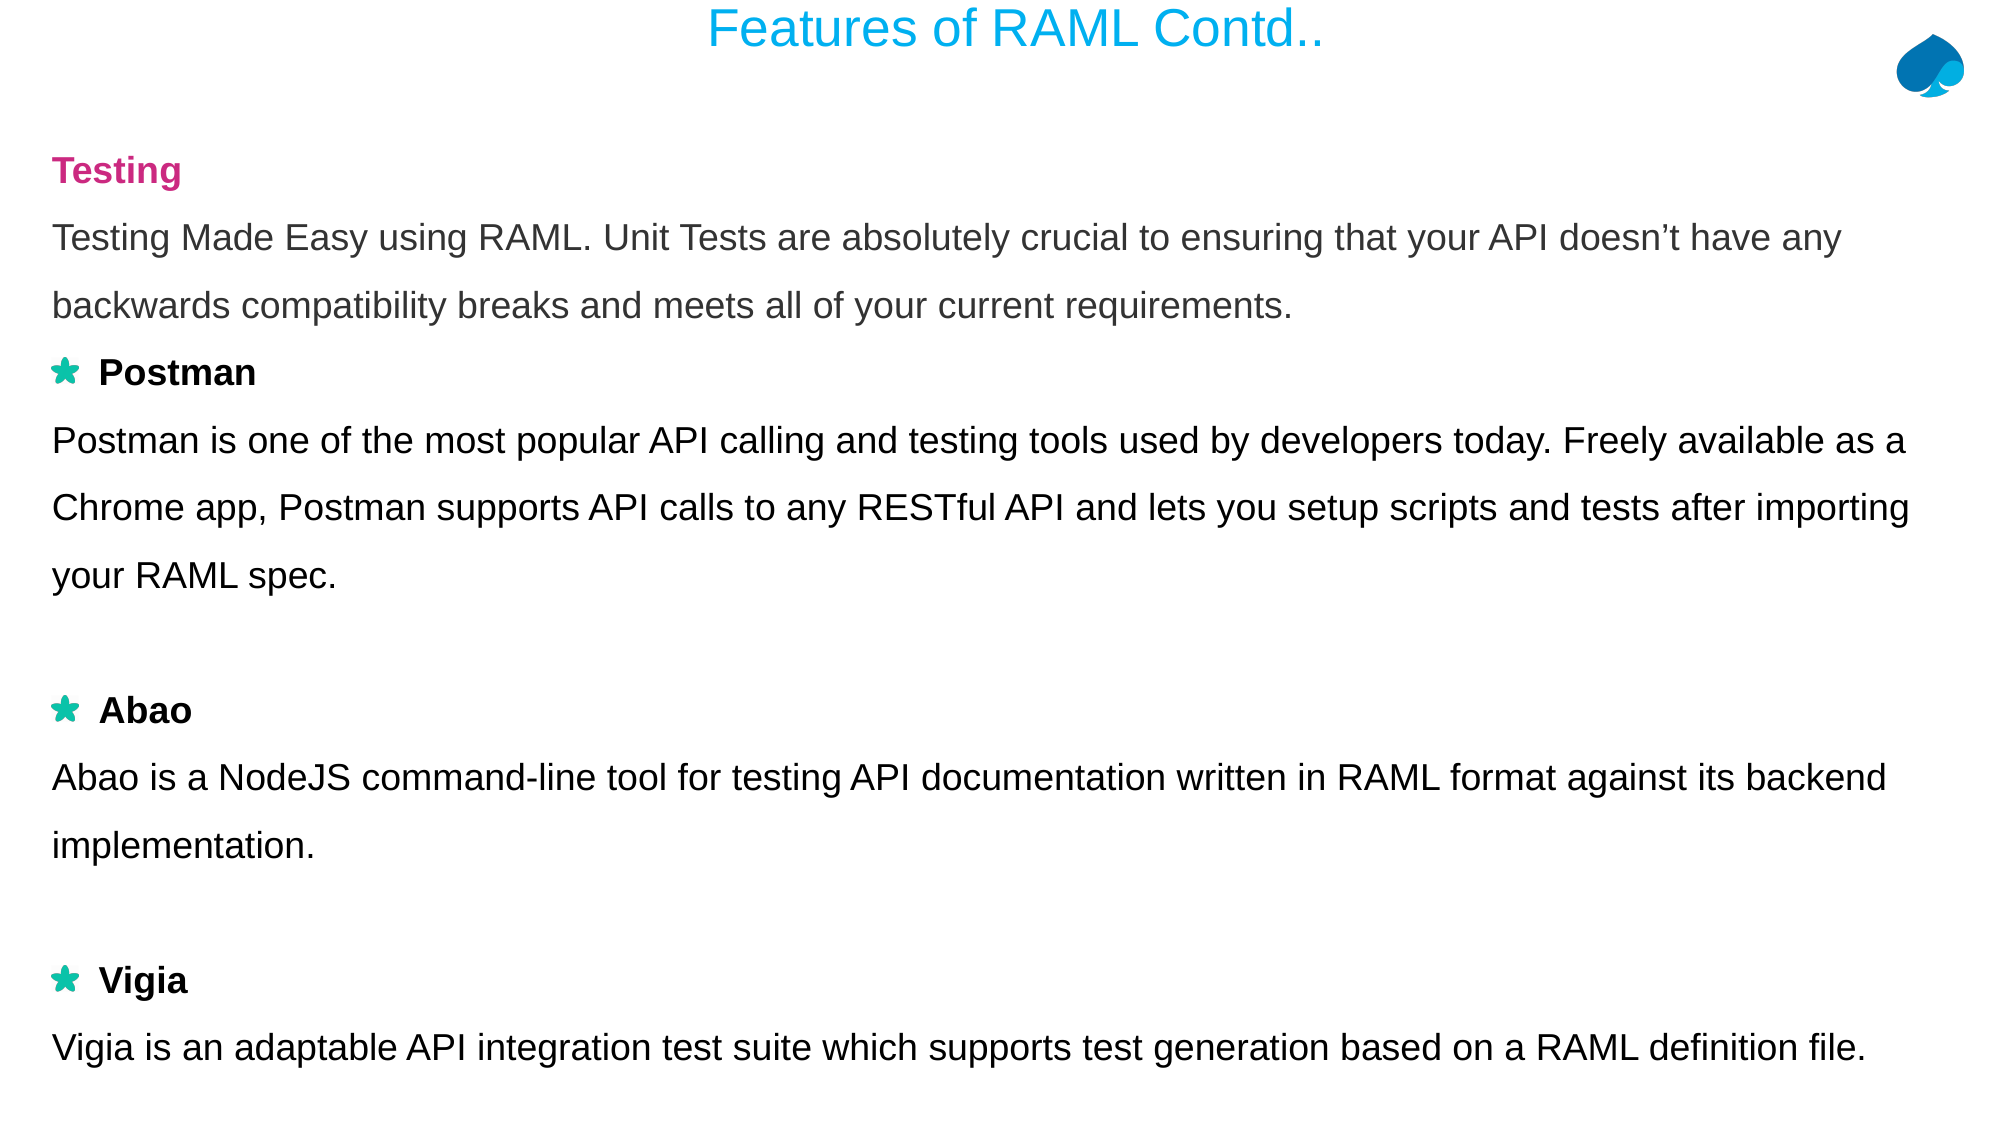

# Features of RAML Contd..
Testing
Testing Made Easy using RAML. Unit Tests are absolutely crucial to ensuring that your API doesn’t have any backwards compatibility breaks and meets all of your current requirements.
Postman
Postman is one of the most popular API calling and testing tools used by developers today. Freely available as a Chrome app, Postman supports API calls to any RESTful API and lets you setup scripts and tests after importing your RAML spec.

Abao
Abao is a NodeJS command-line tool for testing API documentation written in RAML format against its backend implementation.

Vigia
Vigia is an adaptable API integration test suite which supports test generation based on a RAML definition file.